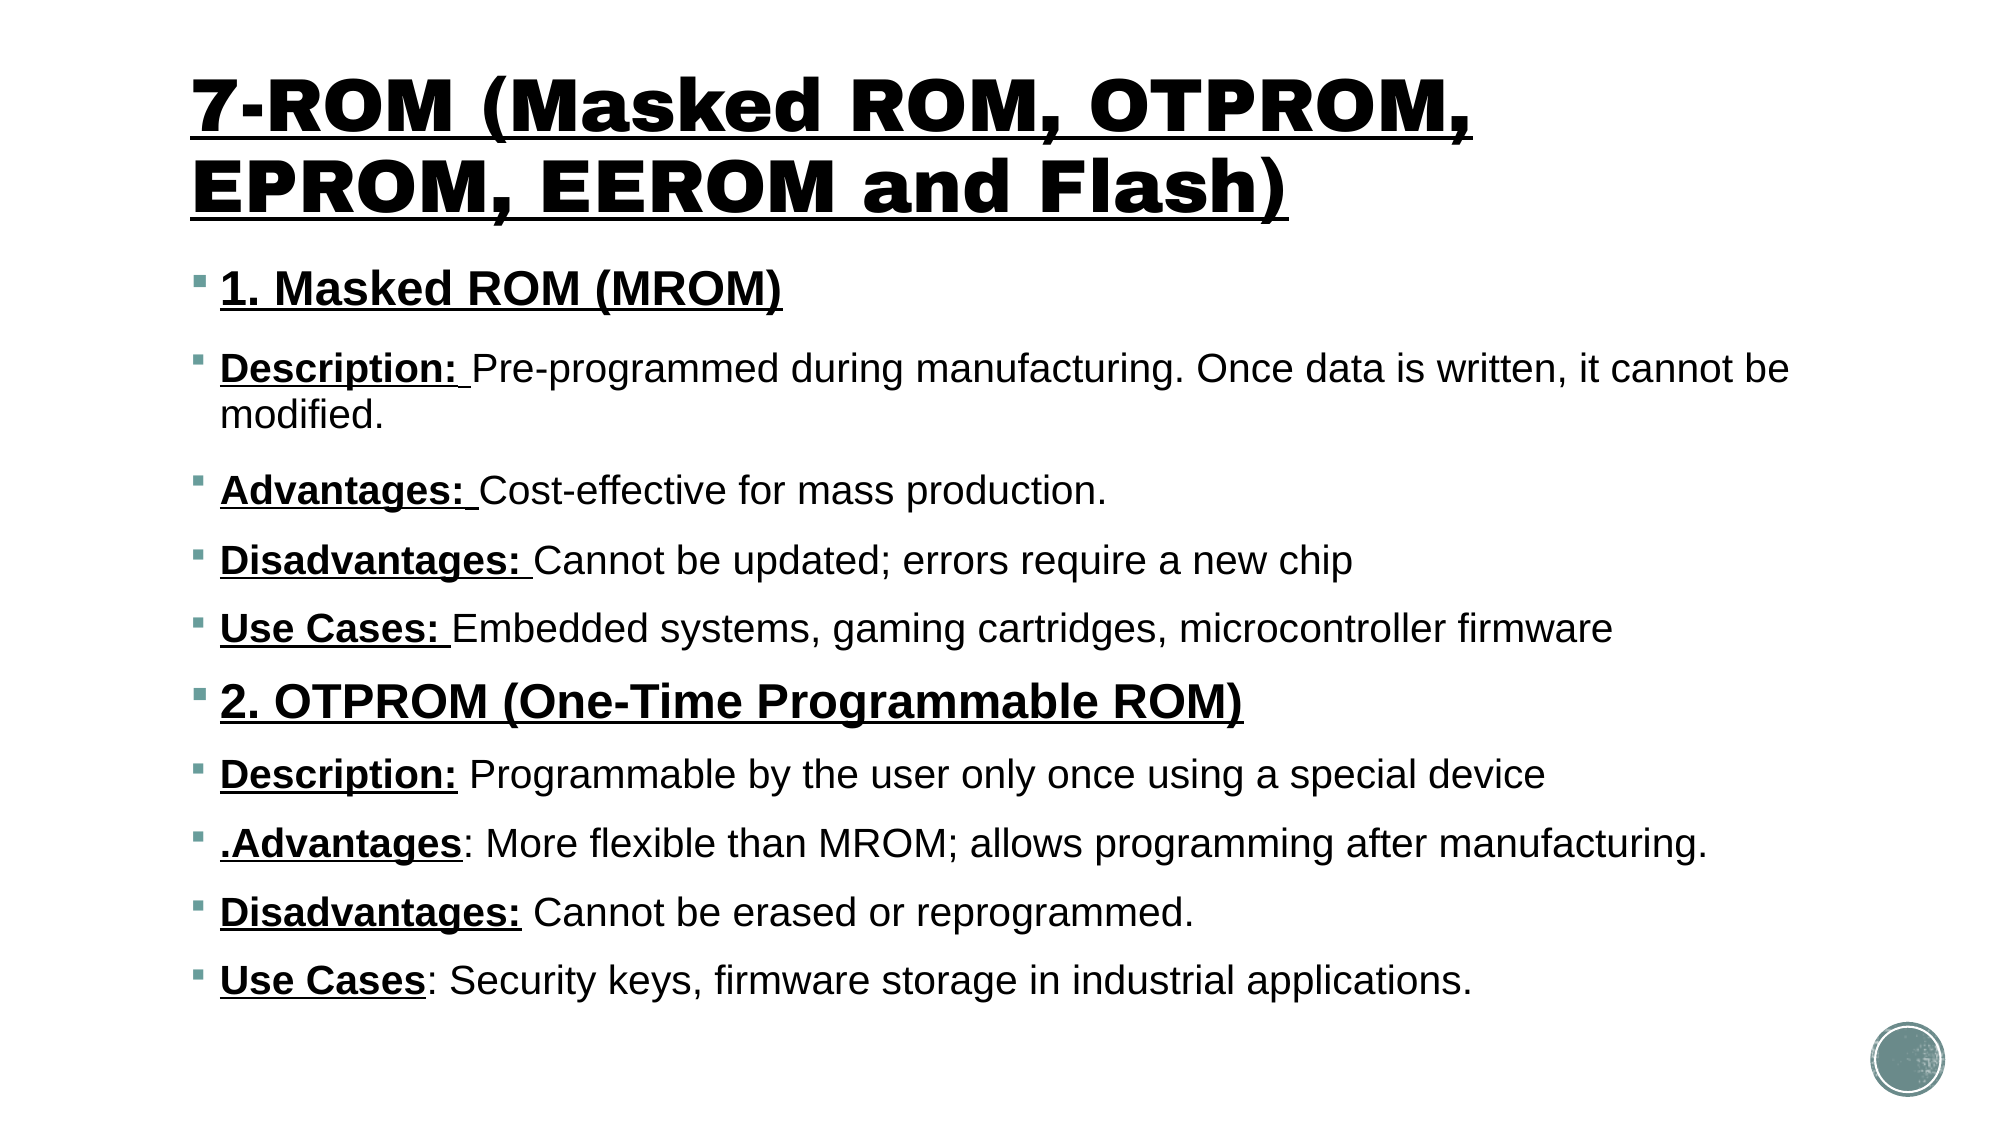

# 7-ROM (Masked ROM, OTPROM, EPROM, EEROM and Flash)
1. Masked ROM (MROM)
Description: Pre-programmed during manufacturing. Once data is written, it cannot be modified.
Advantages: Cost-effective for mass production.
Disadvantages: Cannot be updated; errors require a new chip
Use Cases: Embedded systems, gaming cartridges, microcontroller firmware
2. OTPROM (One-Time Programmable ROM)
Description: Programmable by the user only once using a special device
.Advantages: More flexible than MROM; allows programming after manufacturing.
Disadvantages: Cannot be erased or reprogrammed.
Use Cases: Security keys, firmware storage in industrial applications.